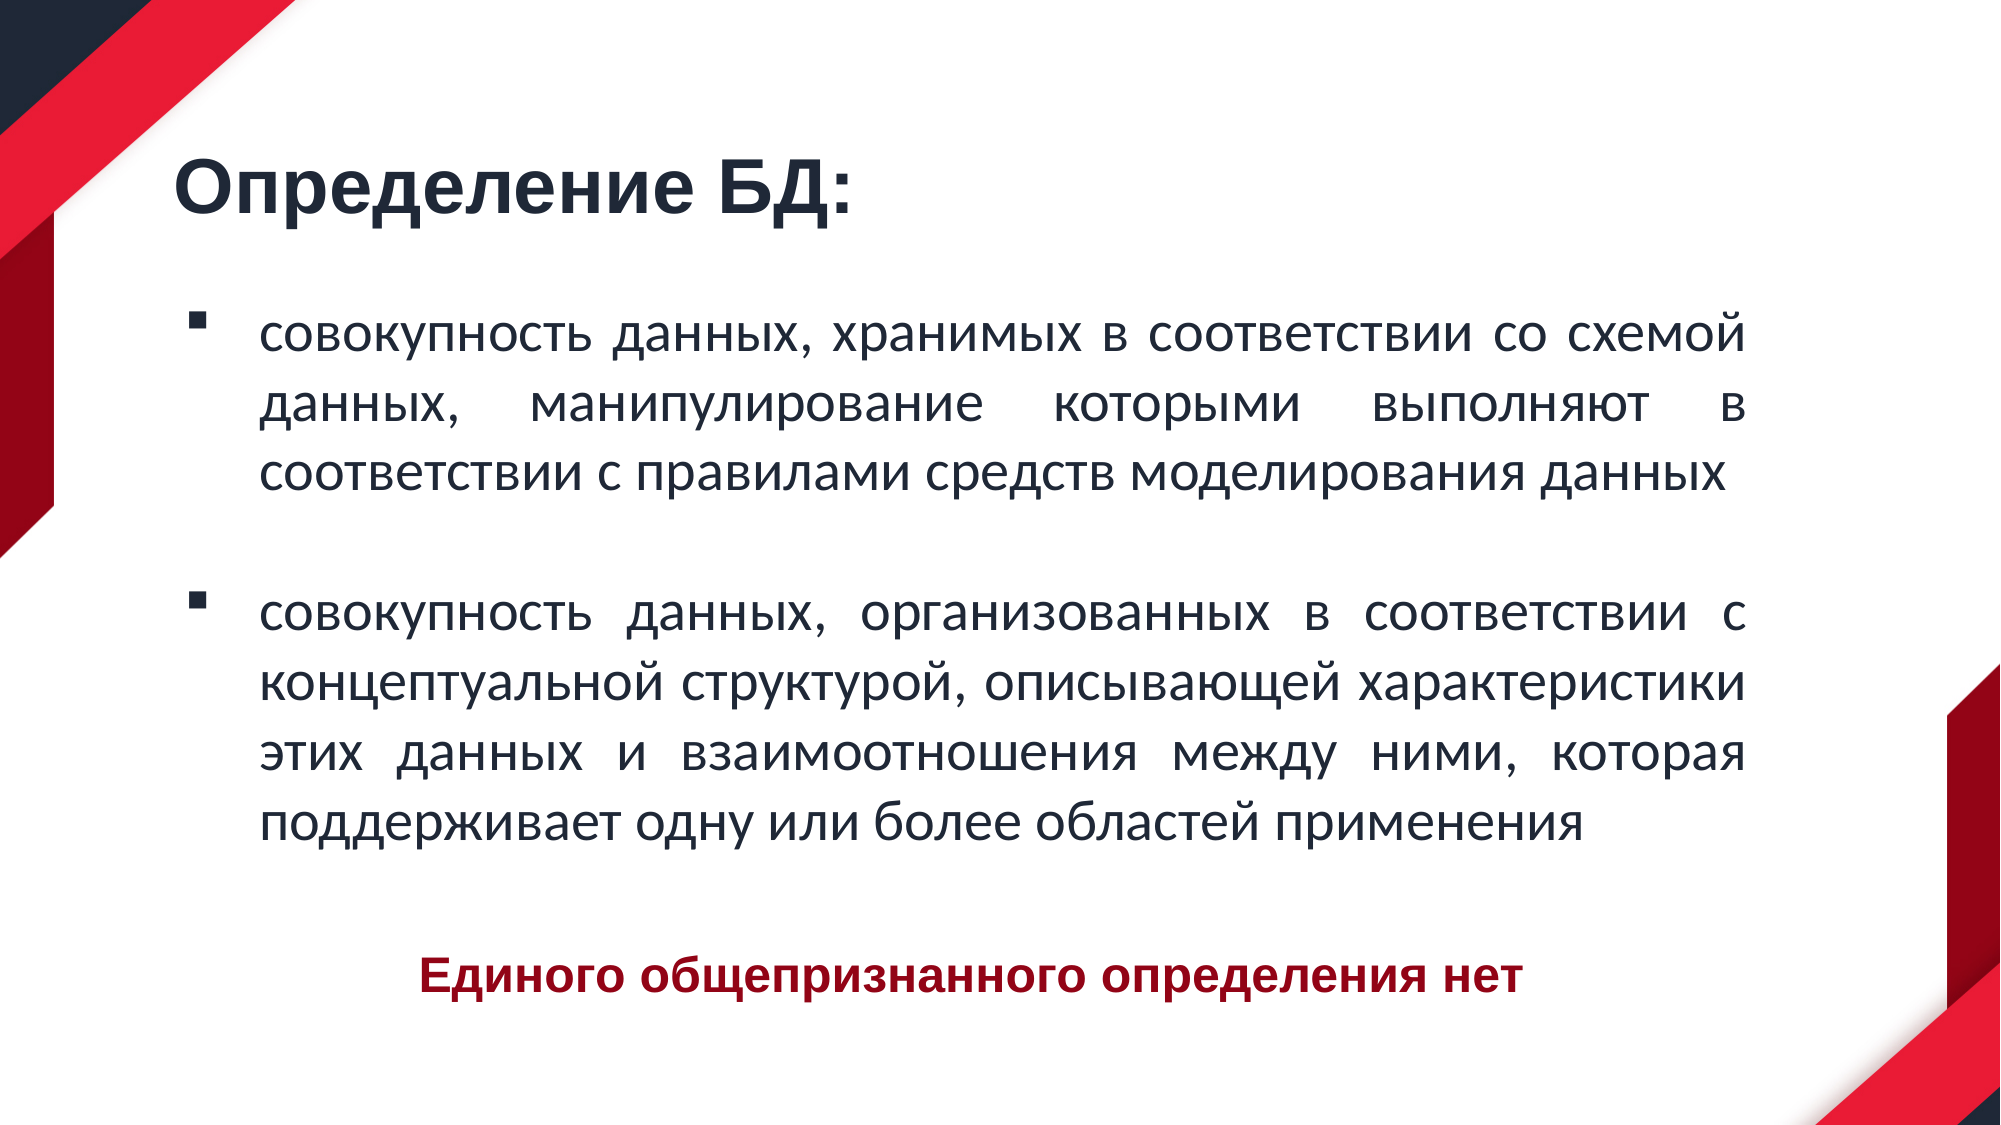

Определение БД:
совокупность данных, хранимых в соответствии со схемой данных, манипулирование которыми выполняют в соответствии с правилами средств моделирования данных

совокупность данных, организованных в соответствии с концептуальной структурой, описывающей характеристики этих данных и взаимоотношения между ними, которая поддерживает одну или более областей применения

Единого общепризнанного определения нет